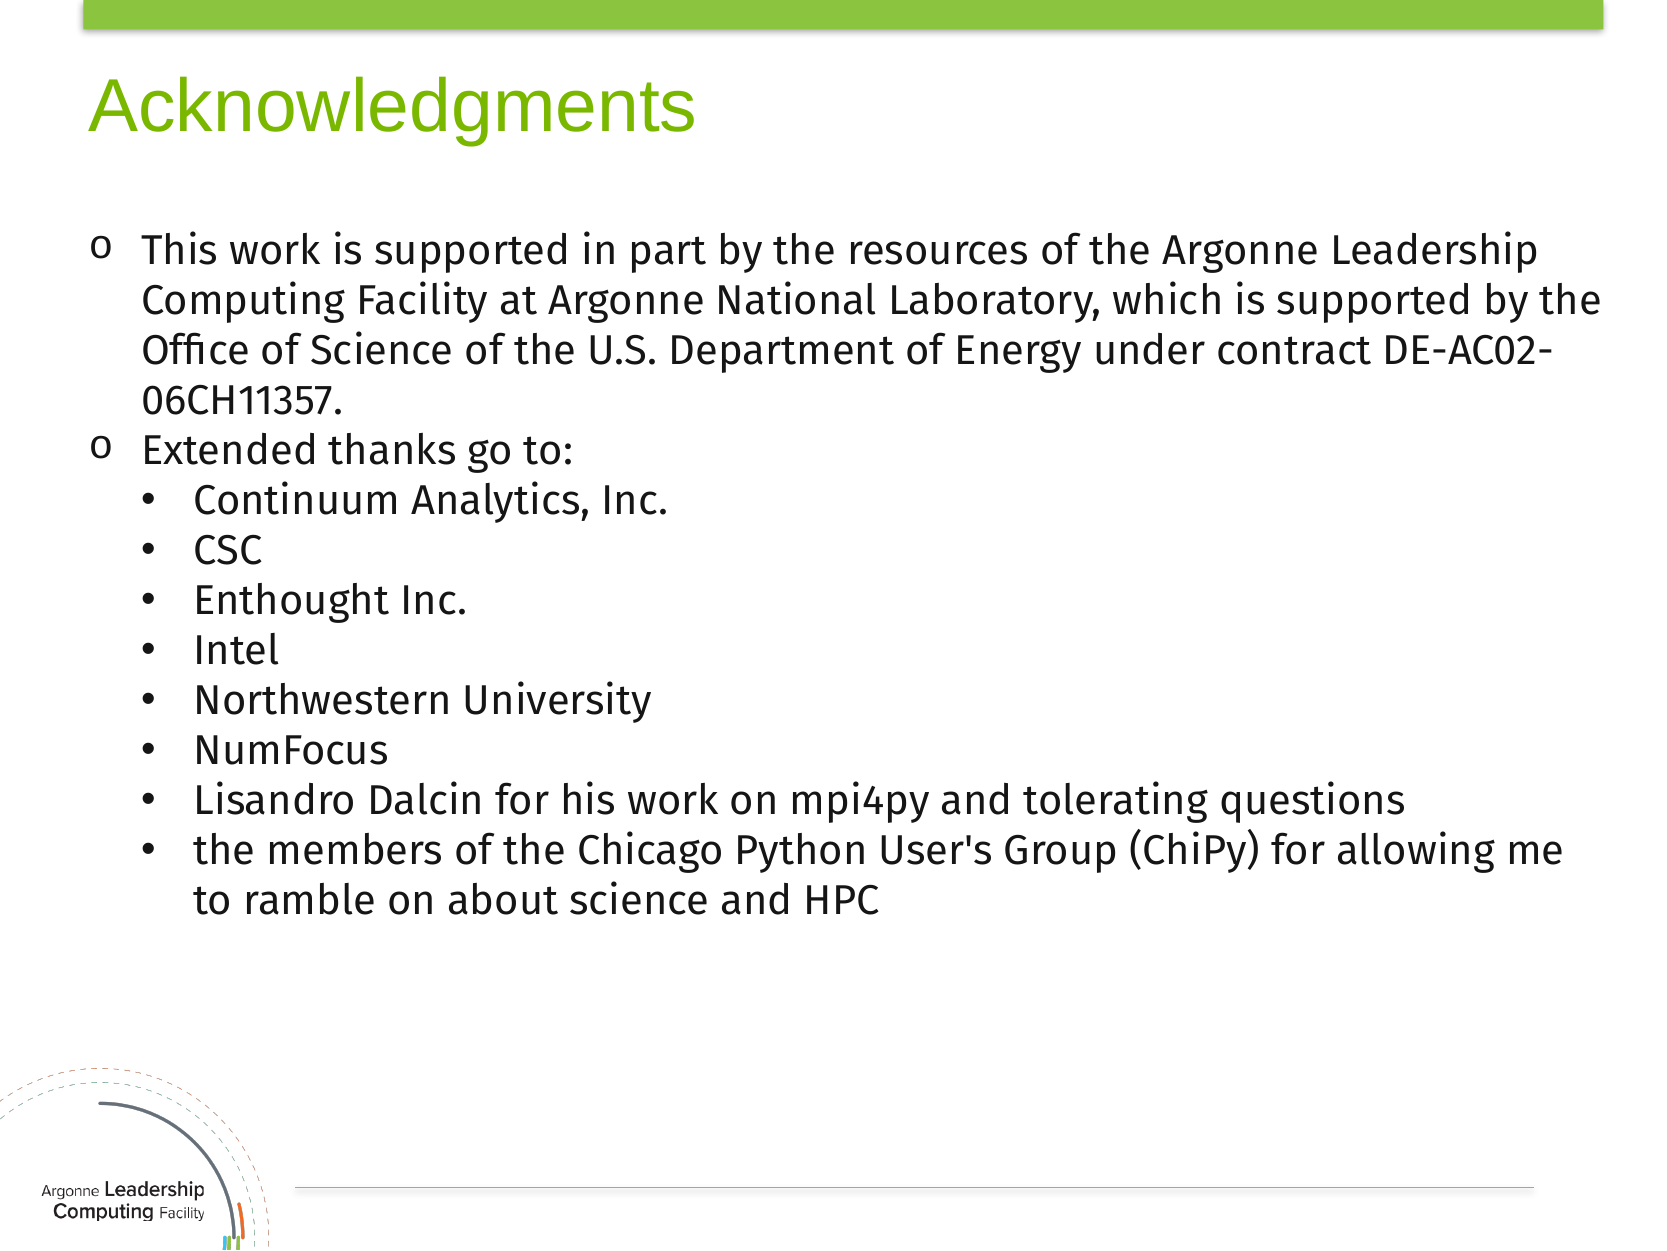

# Acknowledgments
This work is supported in part by the resources of the Argonne Leadership Computing Facility at Argonne National Laboratory, which is supported by the Office of Science of the U.S. Department of Energy under contract DE-AC02-06CH11357.
Extended thanks go to:
Continuum Analytics, Inc.
CSC
Enthought Inc.
Intel
Northwestern University
NumFocus
Lisandro Dalcin for his work on mpi4py and tolerating questions
the members of the Chicago Python User's Group (ChiPy) for allowing me to ramble on about science and HPC